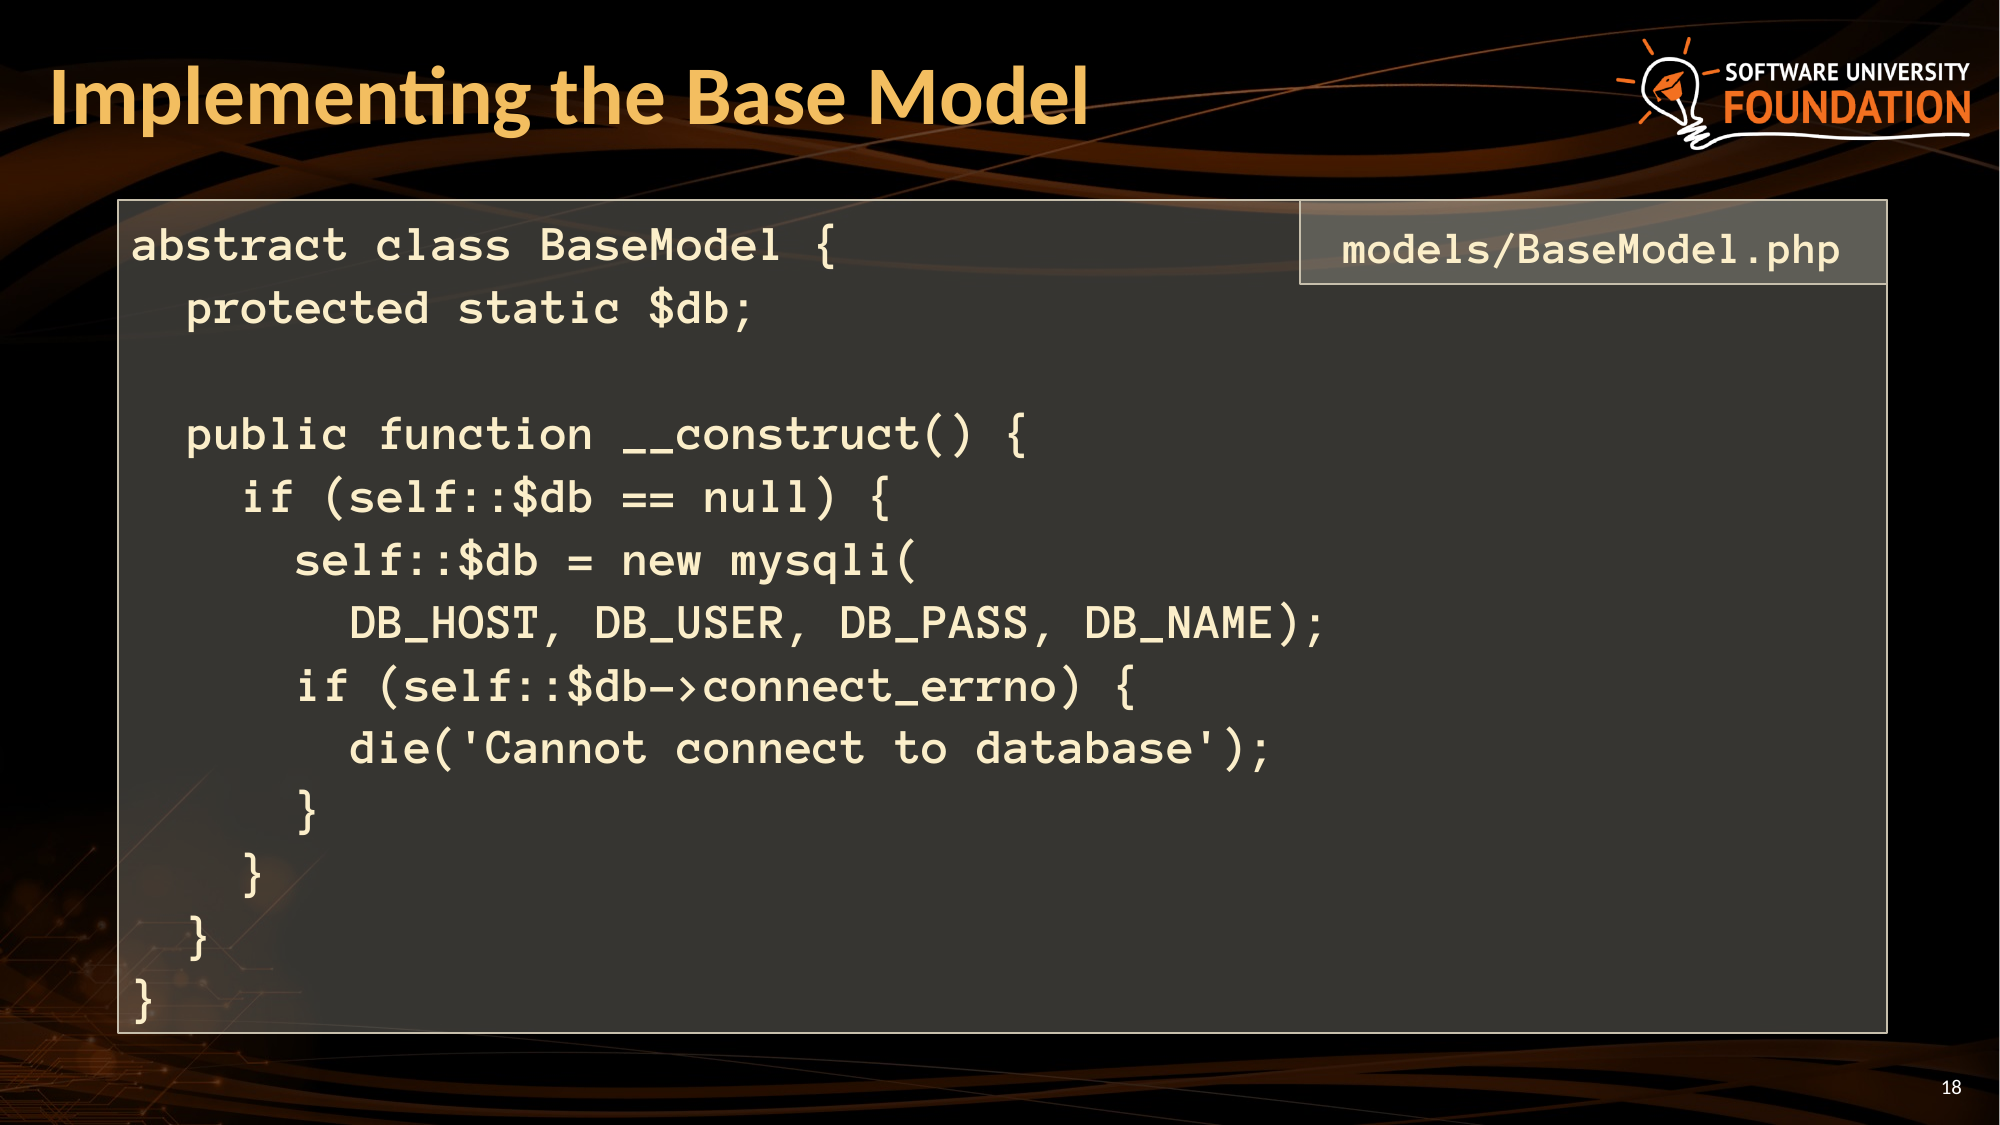

# Implementing the Base Model
abstract class BaseModel {
  protected static $db;

  public function __construct() {
    if (self::$db == null) {
      self::$db = new mysqli(
        DB_HOST, DB_USER, DB_PASS, DB_NAME);
      if (self::$db->connect_errno) {
        die('Cannot connect to database');
      }
    }
  }
}
models/BaseModel.php
18